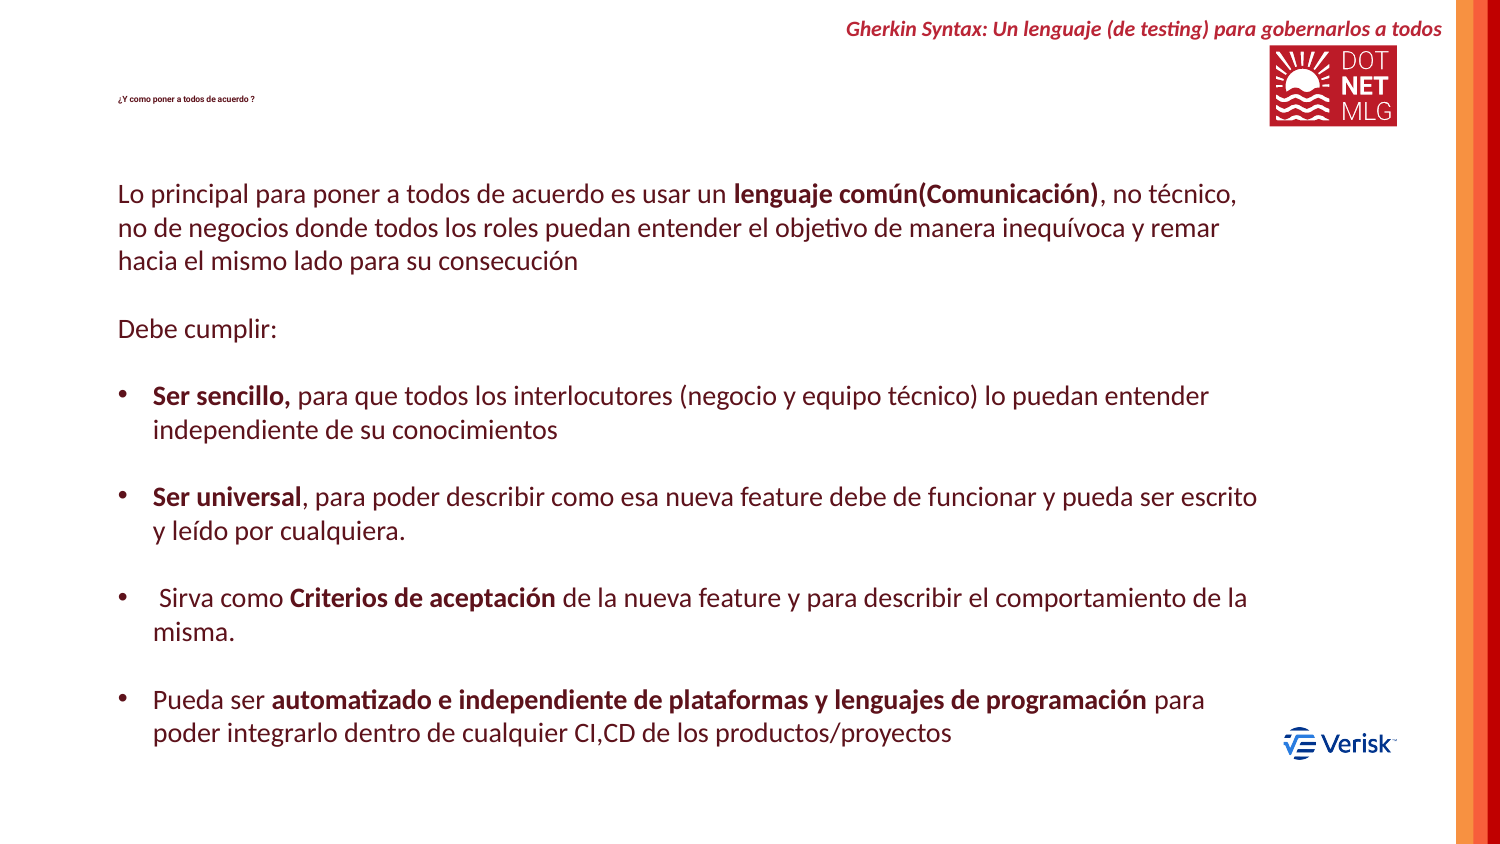

Gherkin Syntax: Un lenguaje (de testing) para gobernarlos a todos

# ¿Y como poner a todos de acuerdo ?
Lo principal para poner a todos de acuerdo es usar un lenguaje común(Comunicación), no técnico, no de negocios donde todos los roles puedan entender el objetivo de manera inequívoca y remar hacia el mismo lado para su consecución

Debe cumplir:

Ser sencillo, para que todos los interlocutores (negocio y equipo técnico) lo puedan entender independiente de su conocimientos

Ser universal, para poder describir como esa nueva feature debe de funcionar y pueda ser escrito y leído por cualquiera.

 Sirva como Criterios de aceptación de la nueva feature y para describir el comportamiento de la misma.

Pueda ser automatizado e independiente de plataformas y lenguajes de programación para poder integrarlo dentro de cualquier CI,CD de los productos/proyectos

Light side of the Force